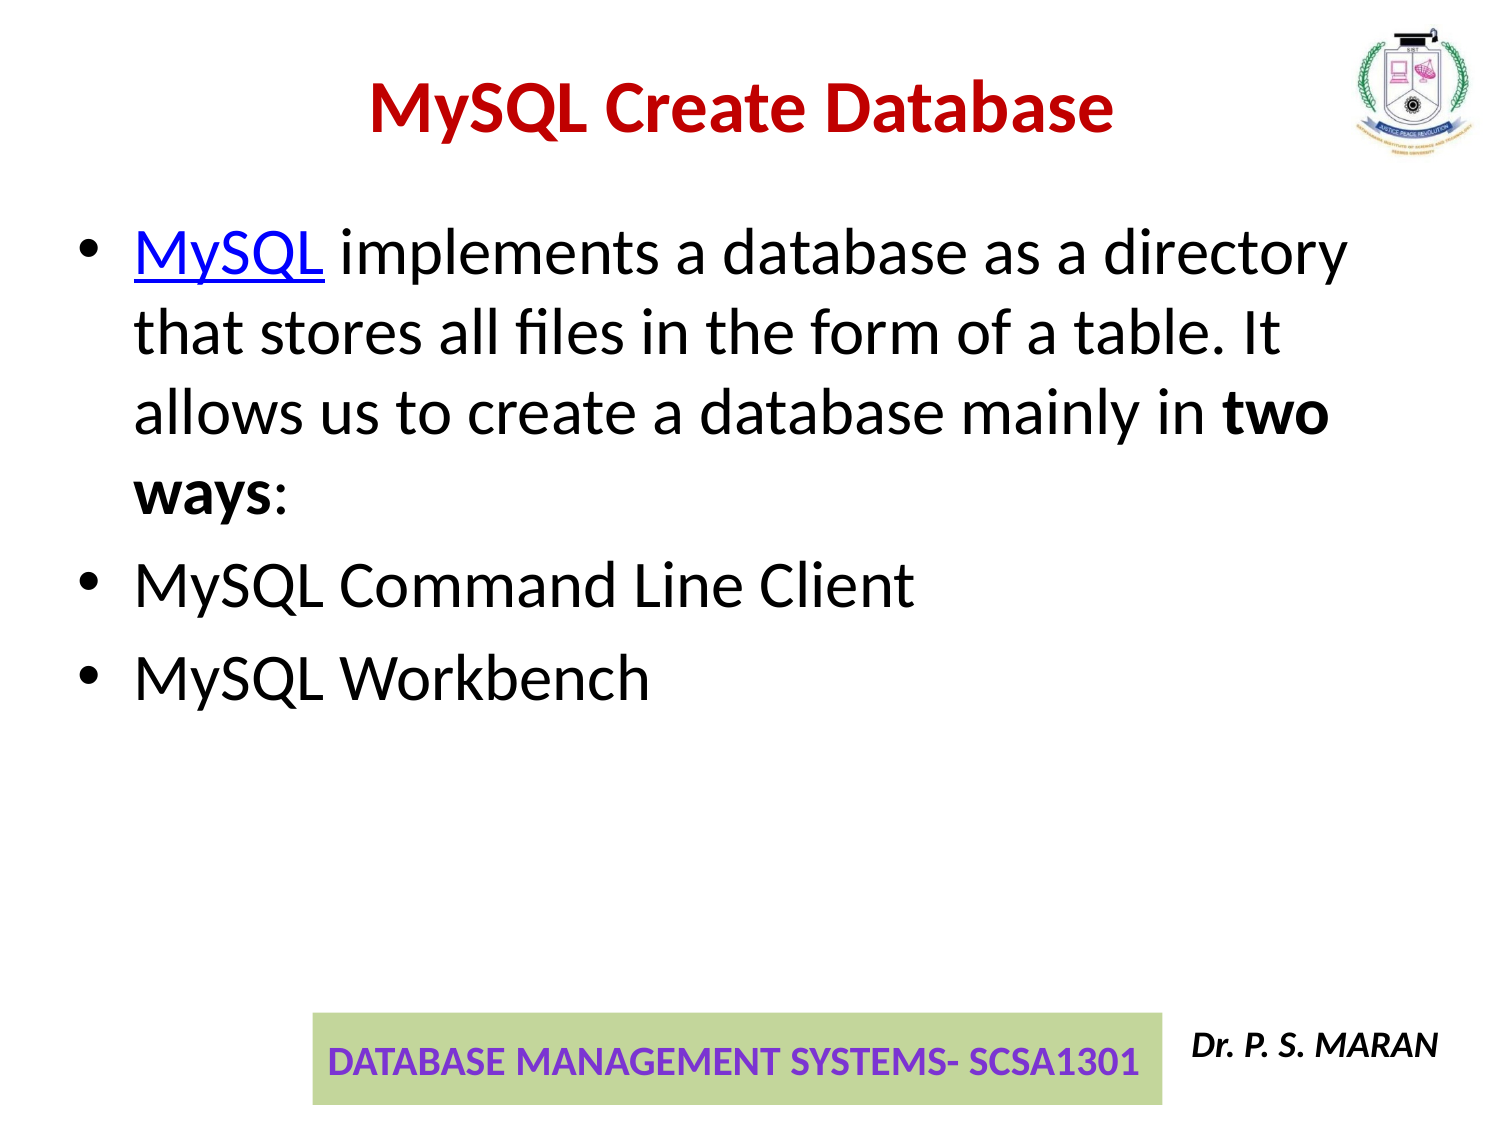

MySQL Create Database
MySQL implements a database as a directory that stores all files in the form of a table. It allows us to create a database mainly in two ways:
MySQL Command Line Client
MySQL Workbench